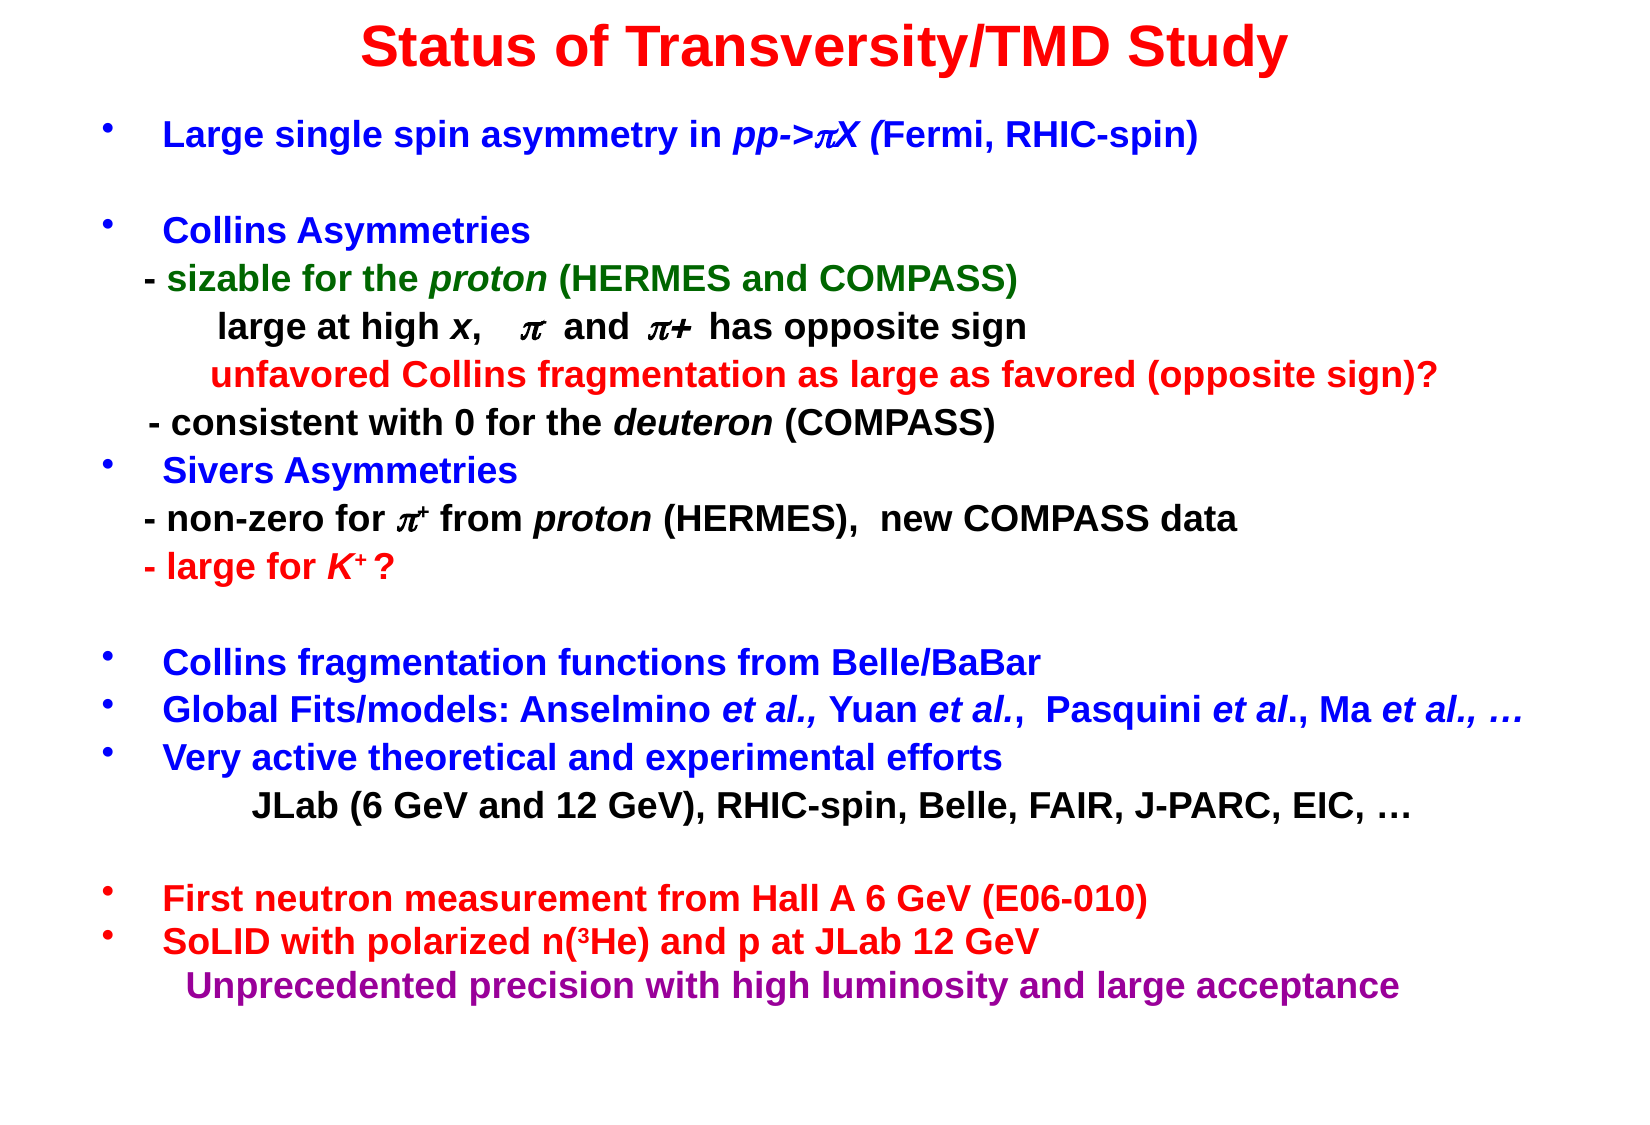

Status of Transversity/TMD Study
Large single spin asymmetry in pp->πX (Fermi, RHIC-spin)

Collins Asymmetries
    - sizable for the proton (HERMES and COMPASS)
           large at high x,  π-  and  π+ has opposite sign
        unfavored Collins fragmentation as large as favored (opposite sign)?
       - consistent with 0 for the deuteron (COMPASS)
Sivers Asymmetries
    - non-zero for π+ from proton (HERMES),  new COMPASS data
    - large for K+ ?

Collins fragmentation functions from Belle/BaBar
Global Fits/models: Anselmino et al., Yuan et al.,  Pasquini et al., Ma et al., …
Very active theoretical and experimental efforts
	JLab (6 GeV and 12 GeV), RHIC-spin, Belle, FAIR, J-PARC, EIC, …

First neutron measurement from Hall A 6 GeV (E06-010)
SoLID with polarized n(3He) and p at JLab 12 GeV
        Unprecedented precision with high luminosity and large acceptance